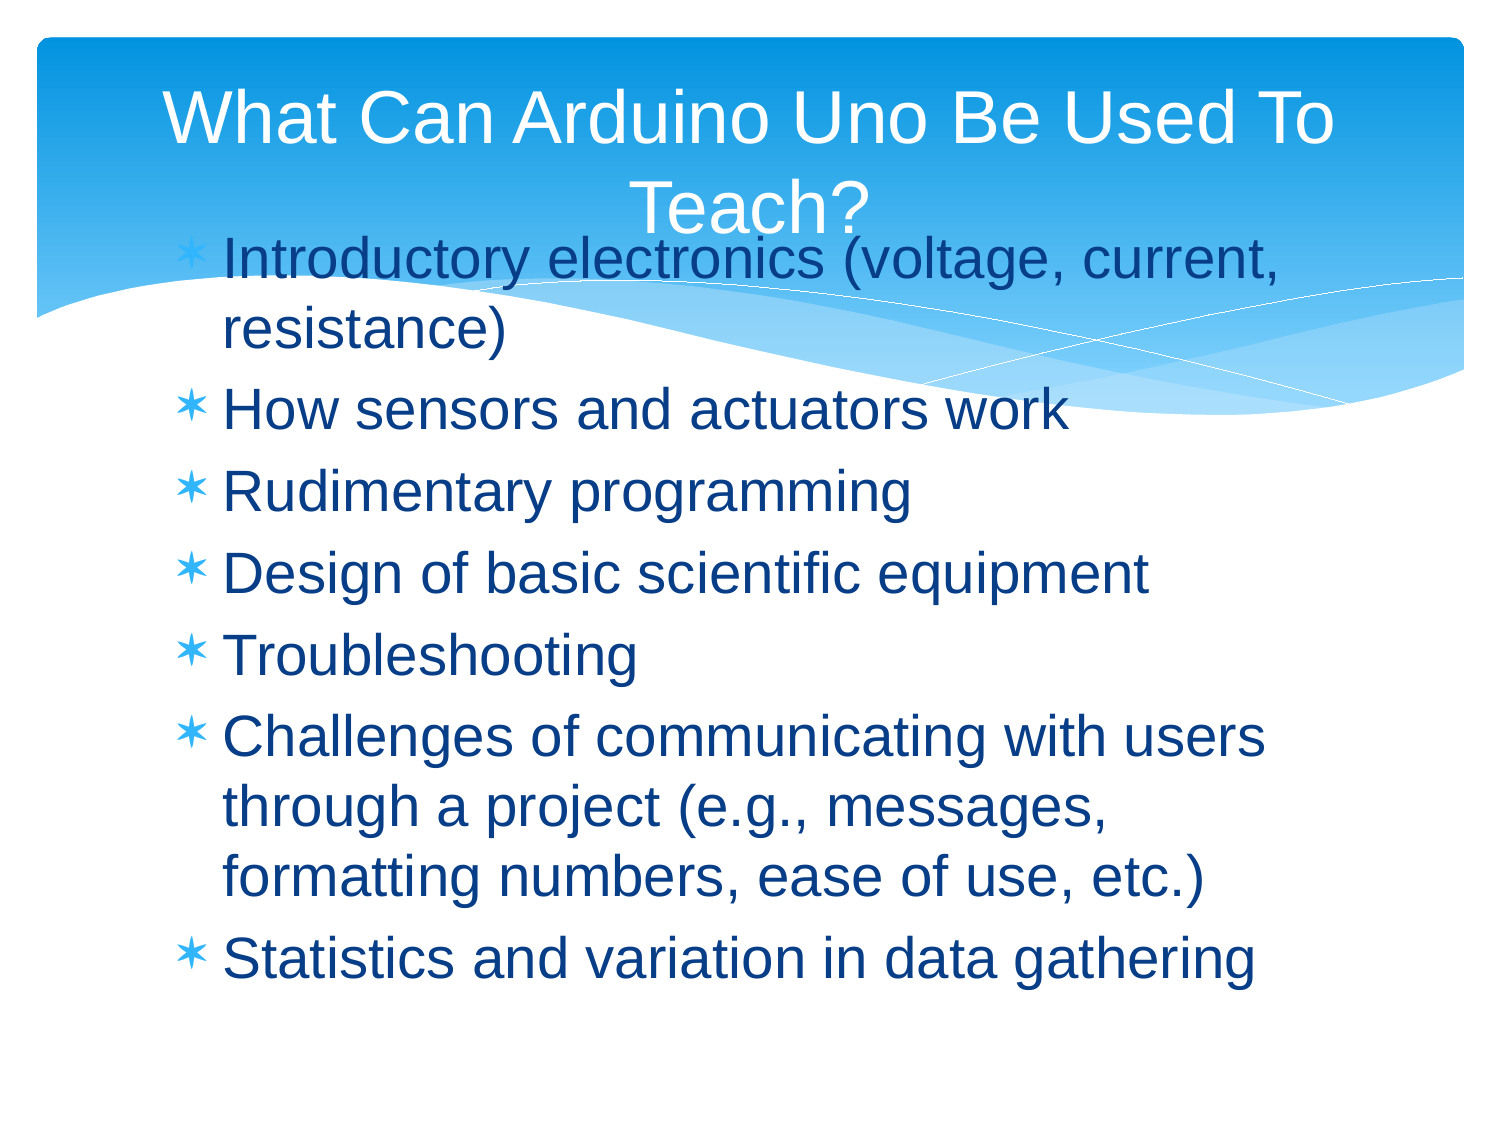

# What Can Arduino Uno Be Used To Teach?
Introductory electronics (voltage, current, resistance)
How sensors and actuators work
Rudimentary programming
Design of basic scientific equipment
Troubleshooting
Challenges of communicating with users through a project (e.g., messages, formatting numbers, ease of use, etc.)
Statistics and variation in data gathering